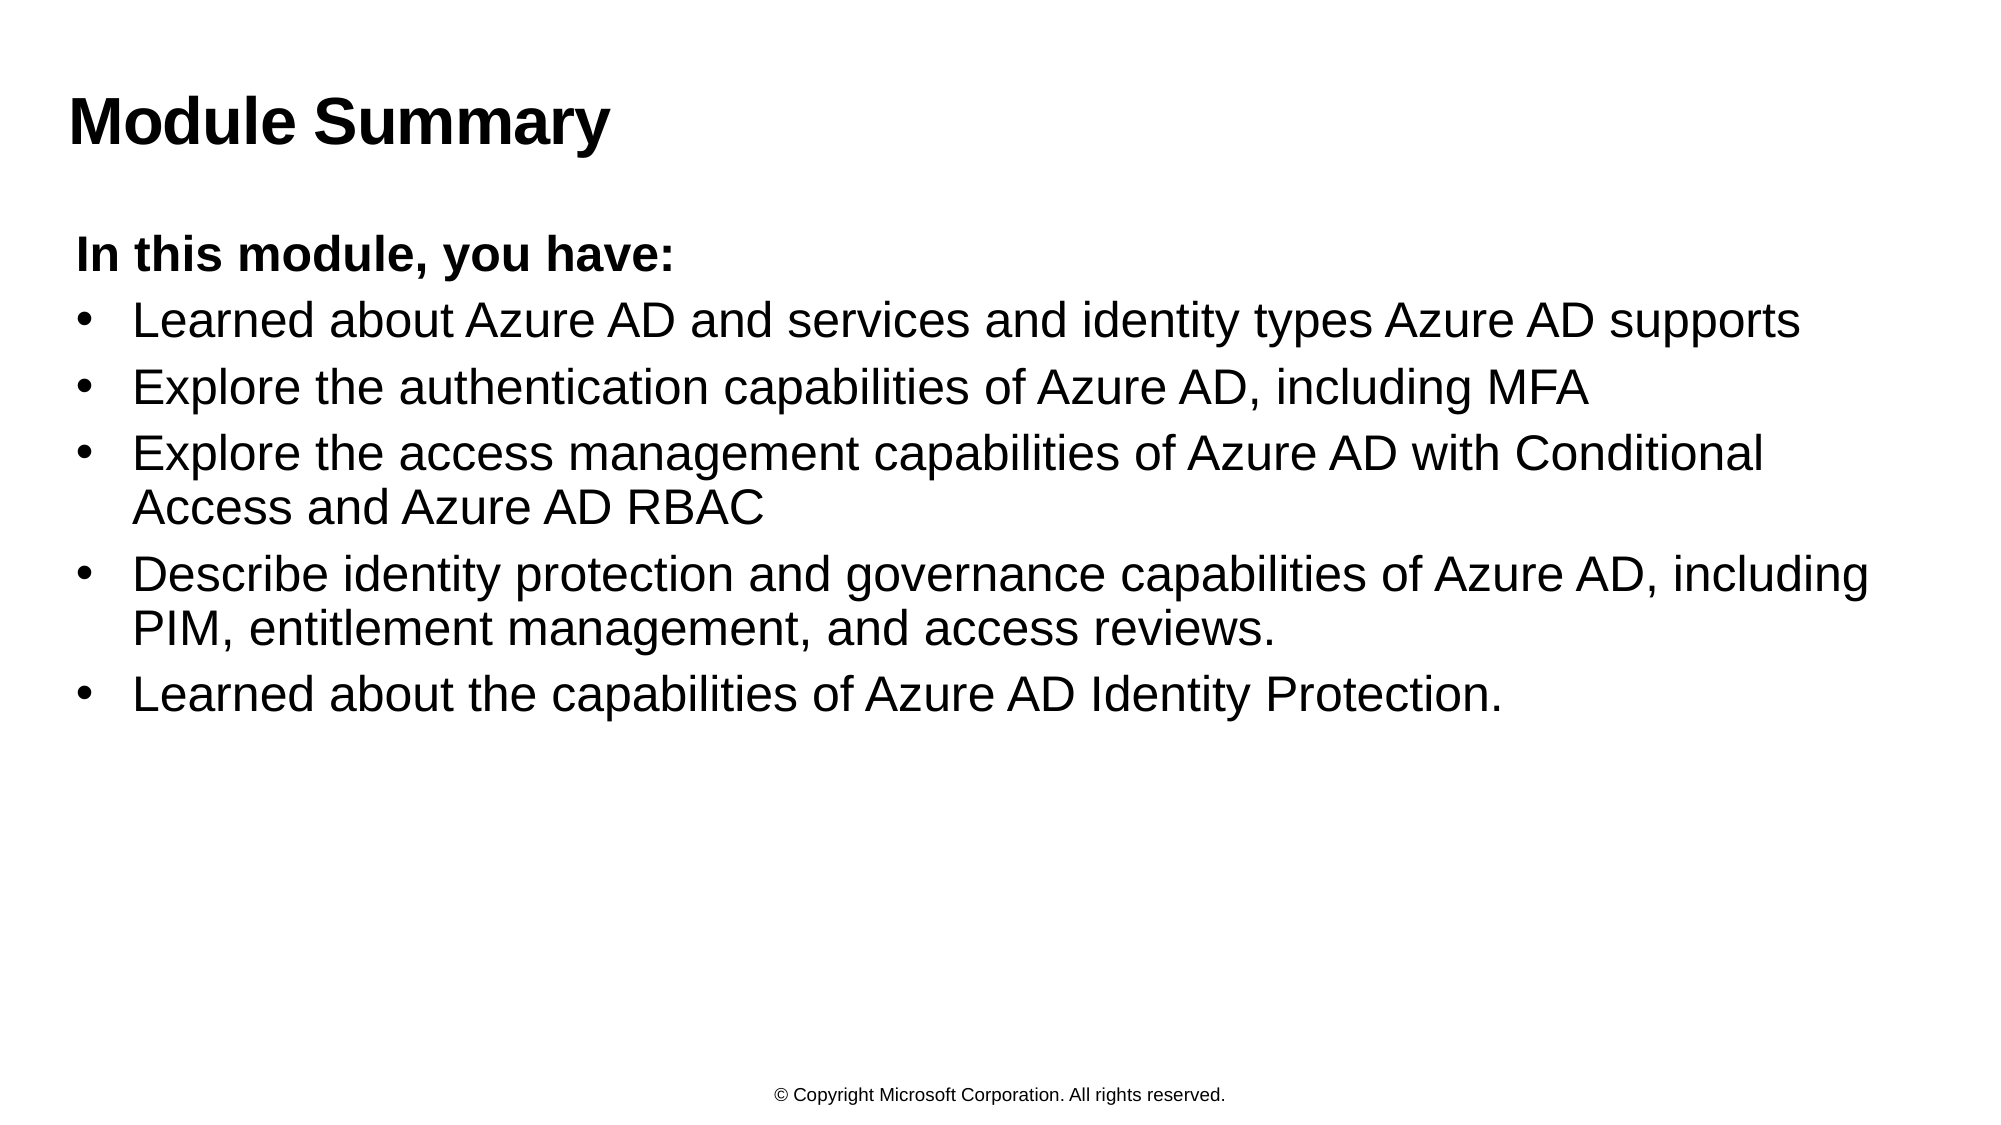

# Module Summary
In this module, you have:
Learned about Azure AD and services and identity types Azure AD supports
Explore the authentication capabilities of Azure AD, including MFA
Explore the access management capabilities of Azure AD with Conditional Access and Azure AD RBAC
Describe identity protection and governance capabilities of Azure AD, including PIM, entitlement management, and access reviews.
Learned about the capabilities of Azure AD Identity Protection.